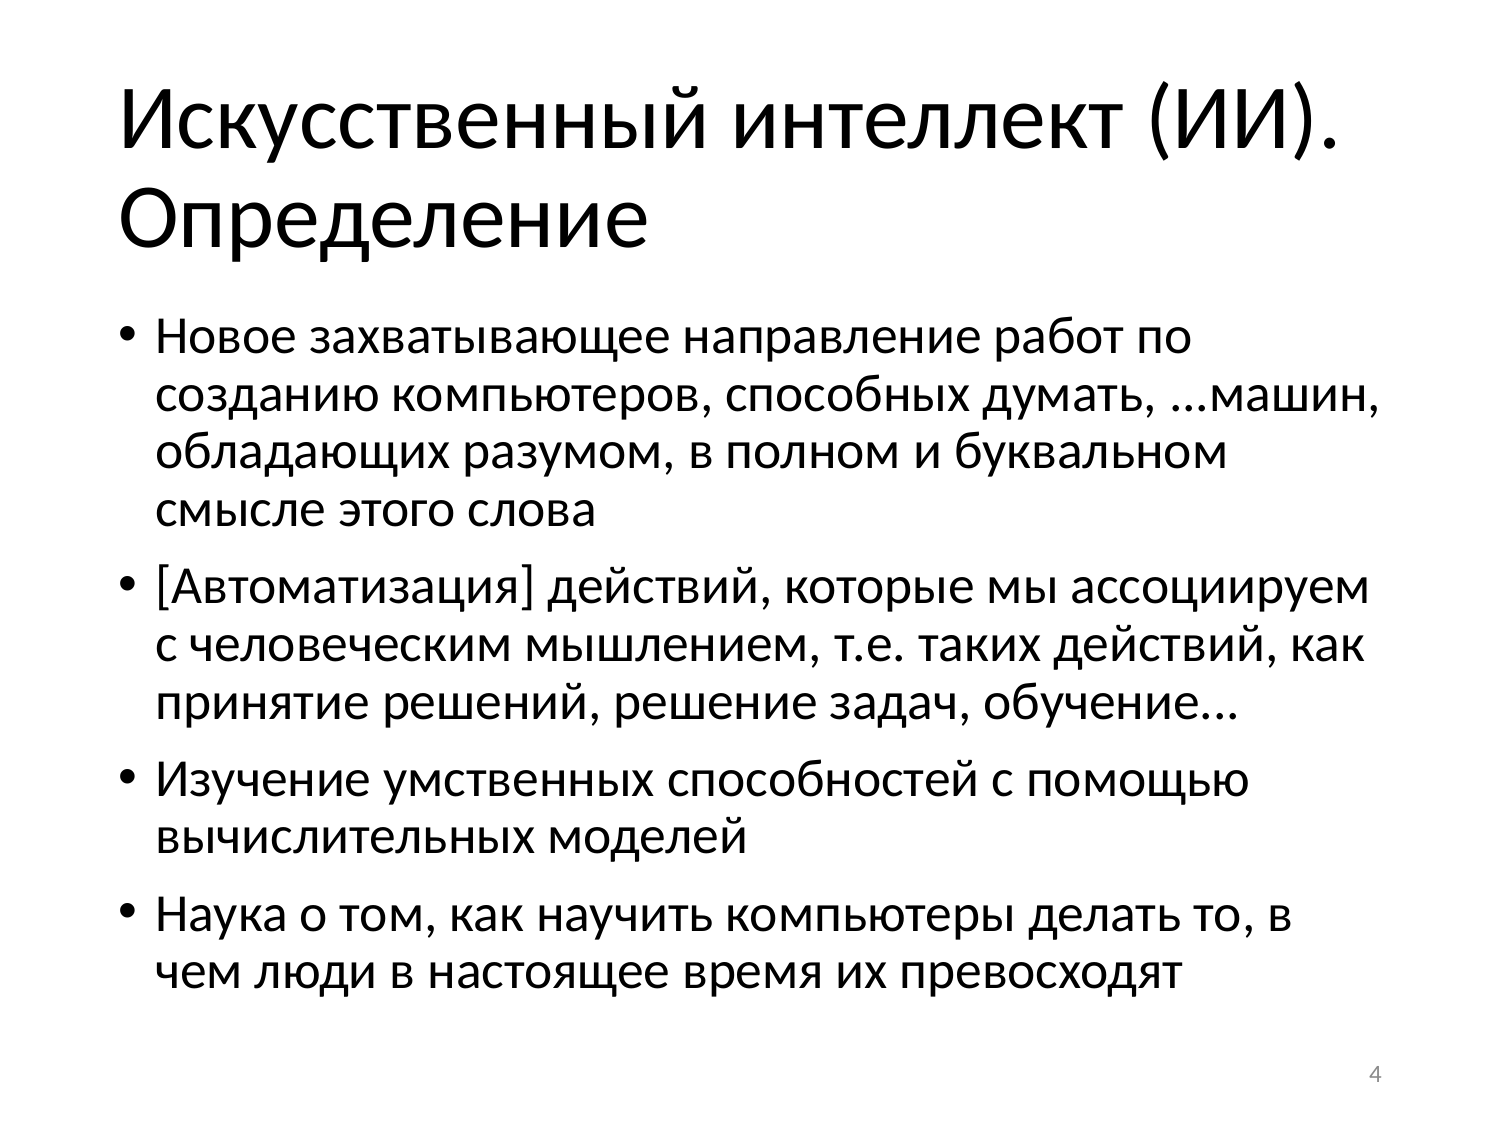

# Искусственный интеллект (ИИ). Определение
Новое захватывающее направление работ по созданию компьютеров, способных думать, ...машин, обладающих разумом, в полном и буквальном смысле этого слова
[Автоматизация] действий, которые мы ассоциируем с человеческим мышлением, т.е. таких действий, как принятие решений, решение задач, обучение...
Изучение умственных способностей с помощью вычислительных моделей
Наука о том, как научить компьютеры делать то, в чем люди в настоящее время их превосходят
4